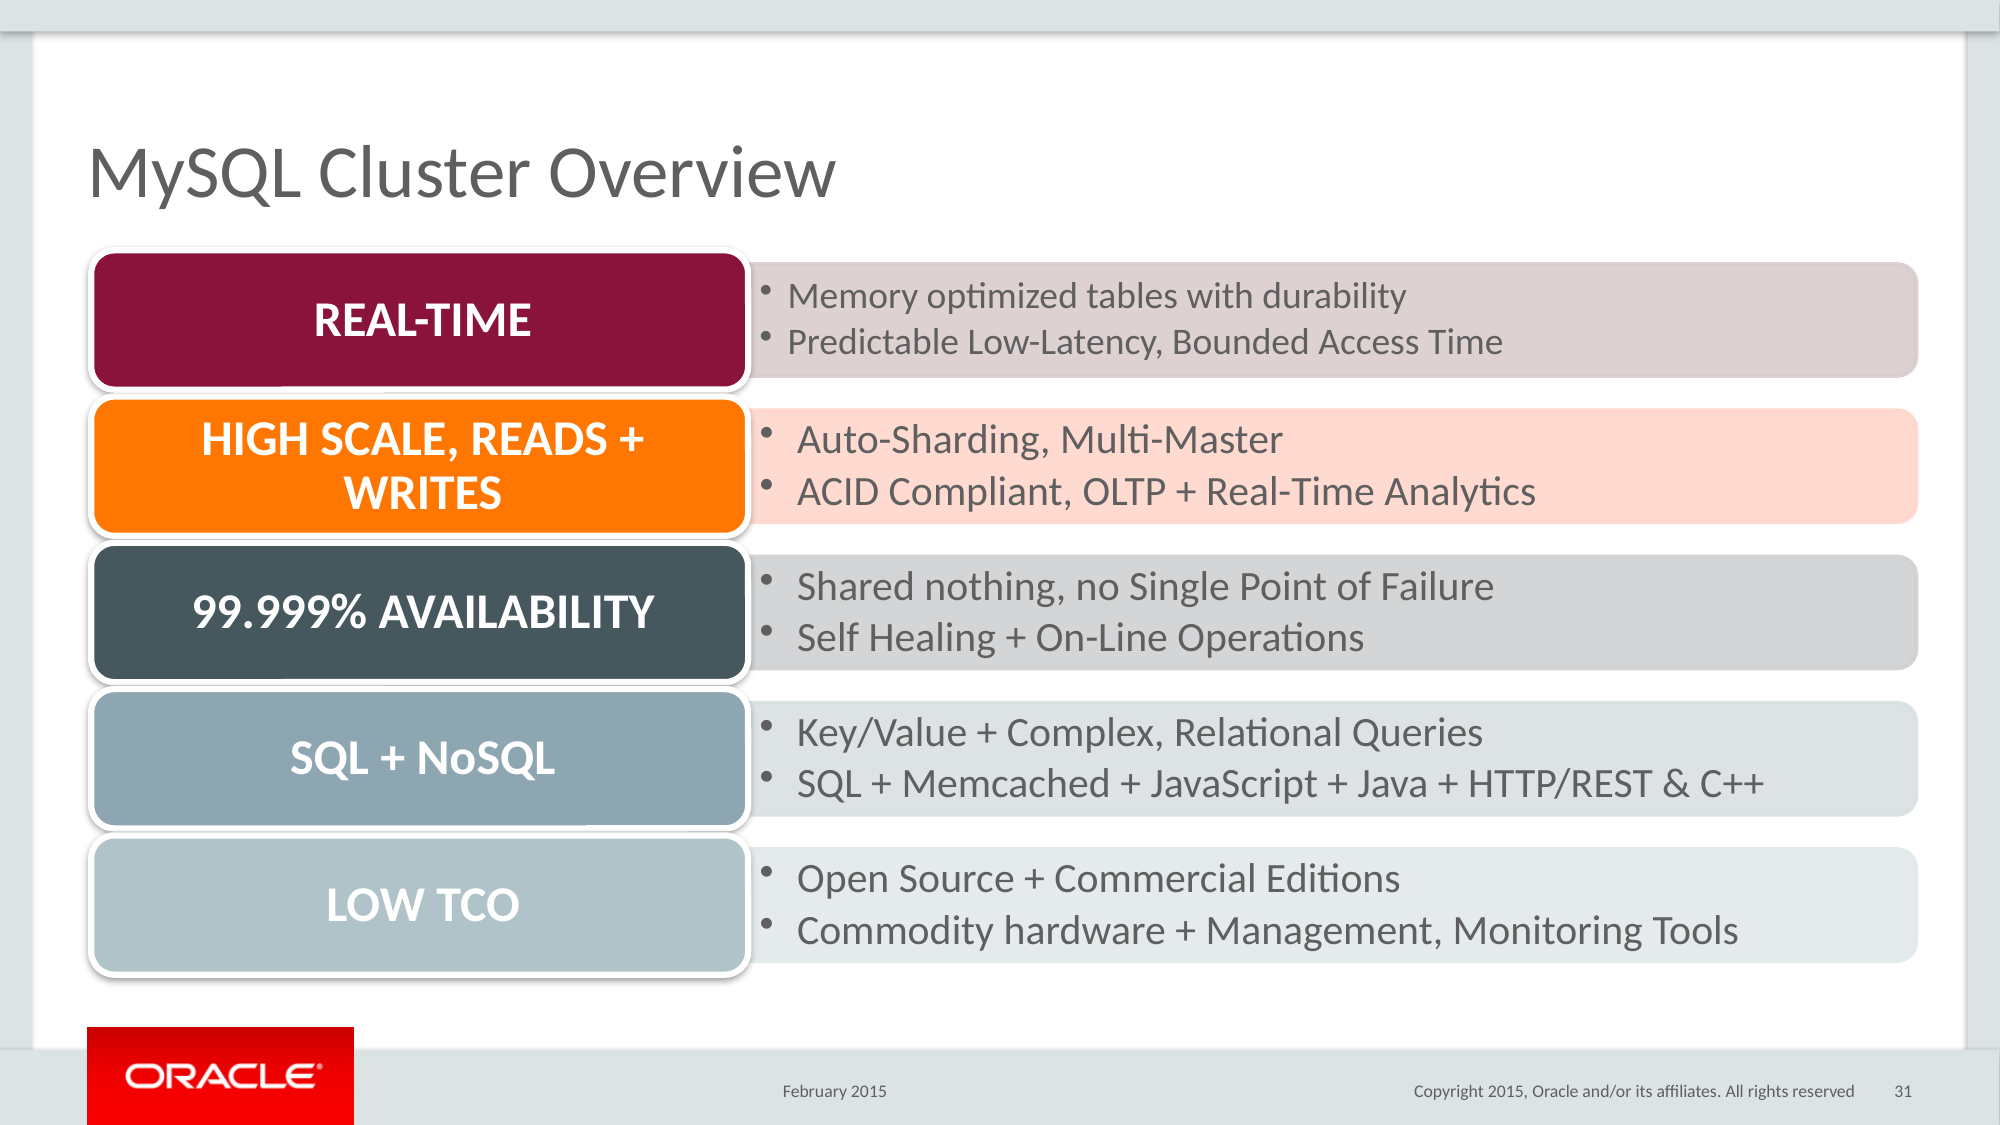

# MySQL Cluster Overview
Memory optimized tables with durability
Predictable Low-Latency, Bounded Access Time
REAL-TIME
Auto-Sharding, Multi-Master
ACID Compliant, OLTP + Real-Time Analytics
HIGH SCALE, READS + WRITES
Shared nothing, no Single Point of Failure
Self Healing + On-Line Operations
99.999% AVAILABILITY
Key/Value + Complex, Relational Queries
SQL + Memcached + JavaScript + Java + HTTP/REST & C++
SQL + NoSQL
Open Source + Commercial Editions
Commodity hardware + Management, Monitoring Tools
LOW TCO
February 2015
Copyright 2015, Oracle and/or its affiliates. All rights reserved
31